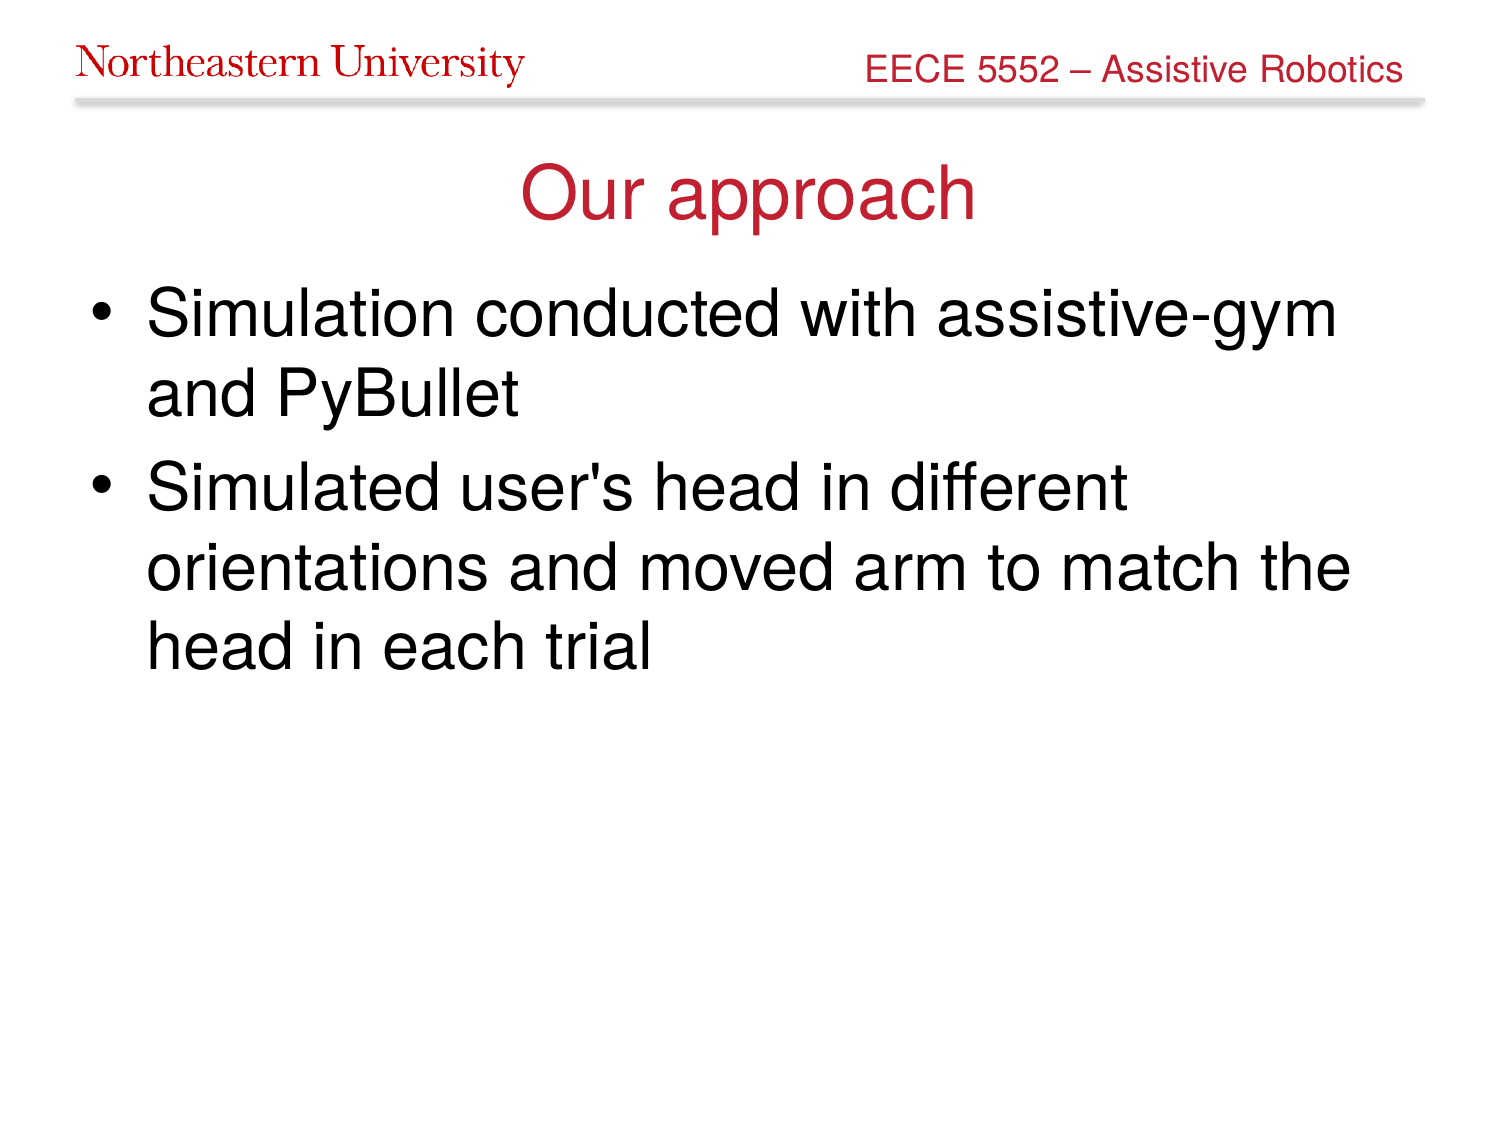

# Our approach
Simulation conducted with assistive-gym and PyBullet
Simulated user's head in different orientations and moved arm to match the head in each trial